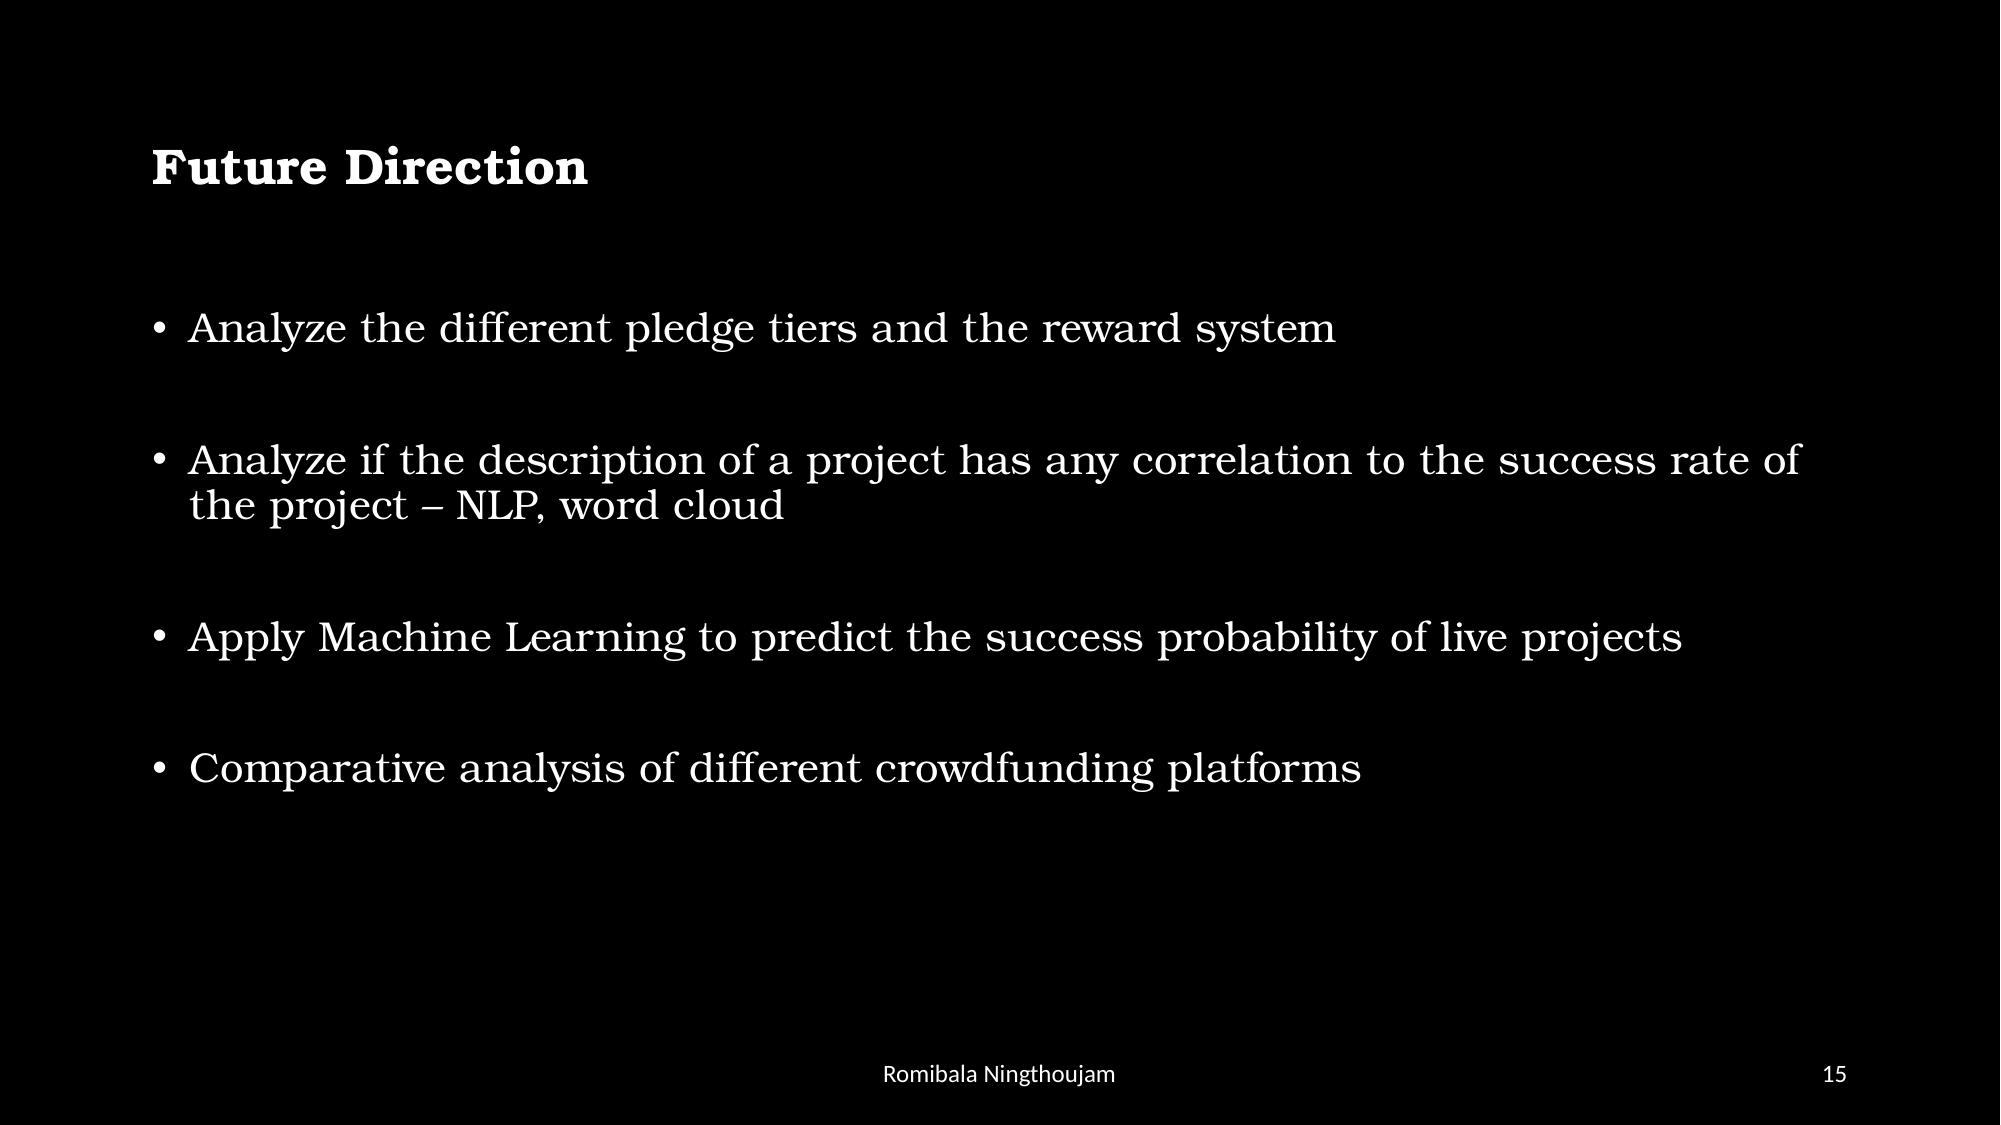

# Future Direction
Analyze the different pledge tiers and the reward system

Analyze if the description of a project has any correlation to the success rate of the project – NLP, word cloud

Apply Machine Learning to predict the success probability of live projects

Comparative analysis of different crowdfunding platforms

Romibala Ningthoujam
15